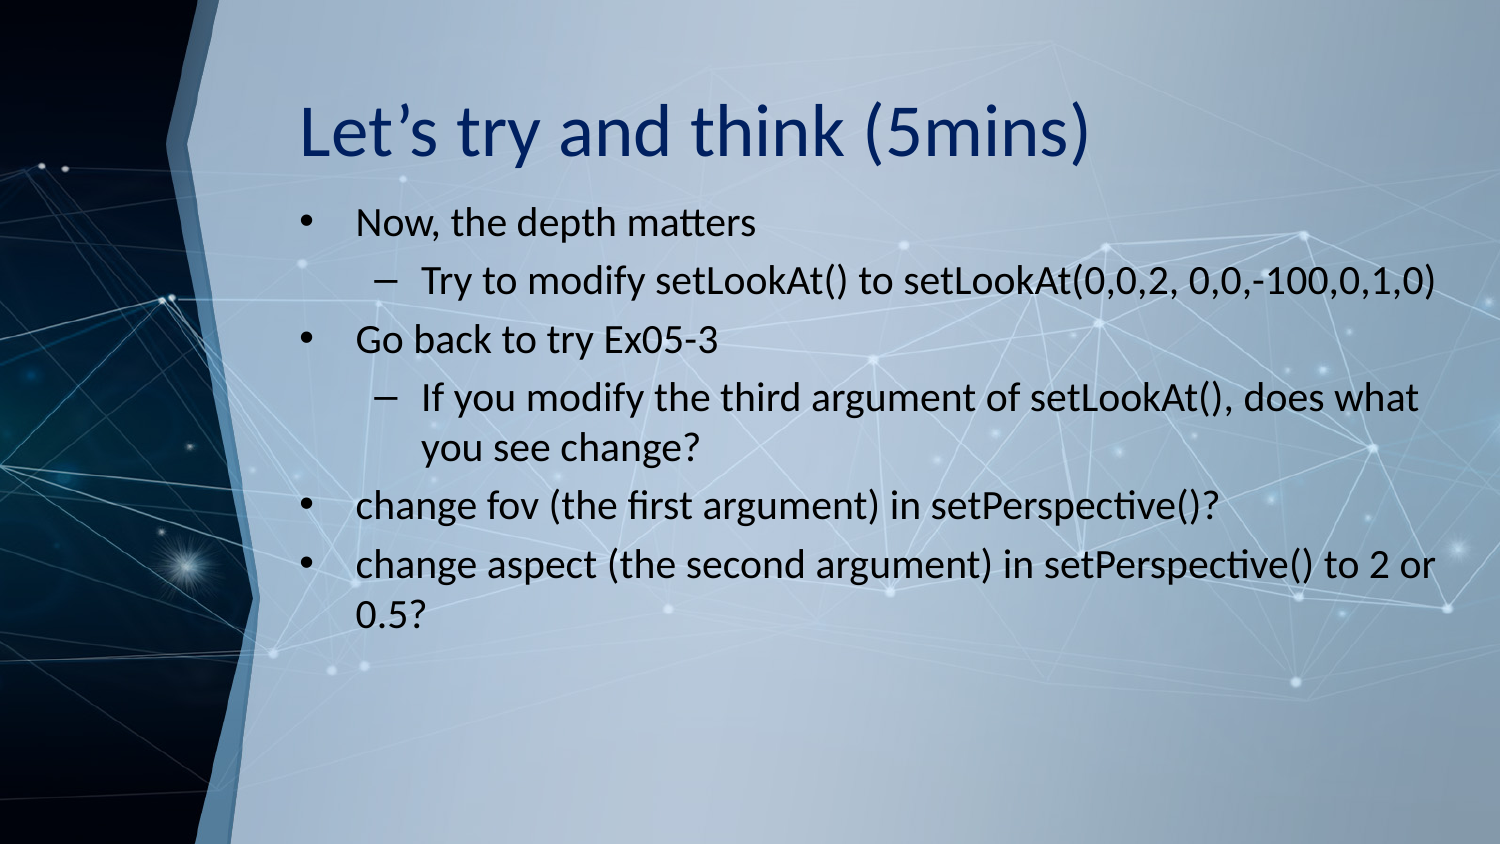

# Let’s try and think (5mins)
Now, the depth matters
Try to modify setLookAt() to setLookAt(0,0,2, 0,0,-100,0,1,0)
Go back to try Ex05-3
If you modify the third argument of setLookAt(), does what you see change?
change fov (the first argument) in setPerspective()?
change aspect (the second argument) in setPerspective() to 2 or 0.5?